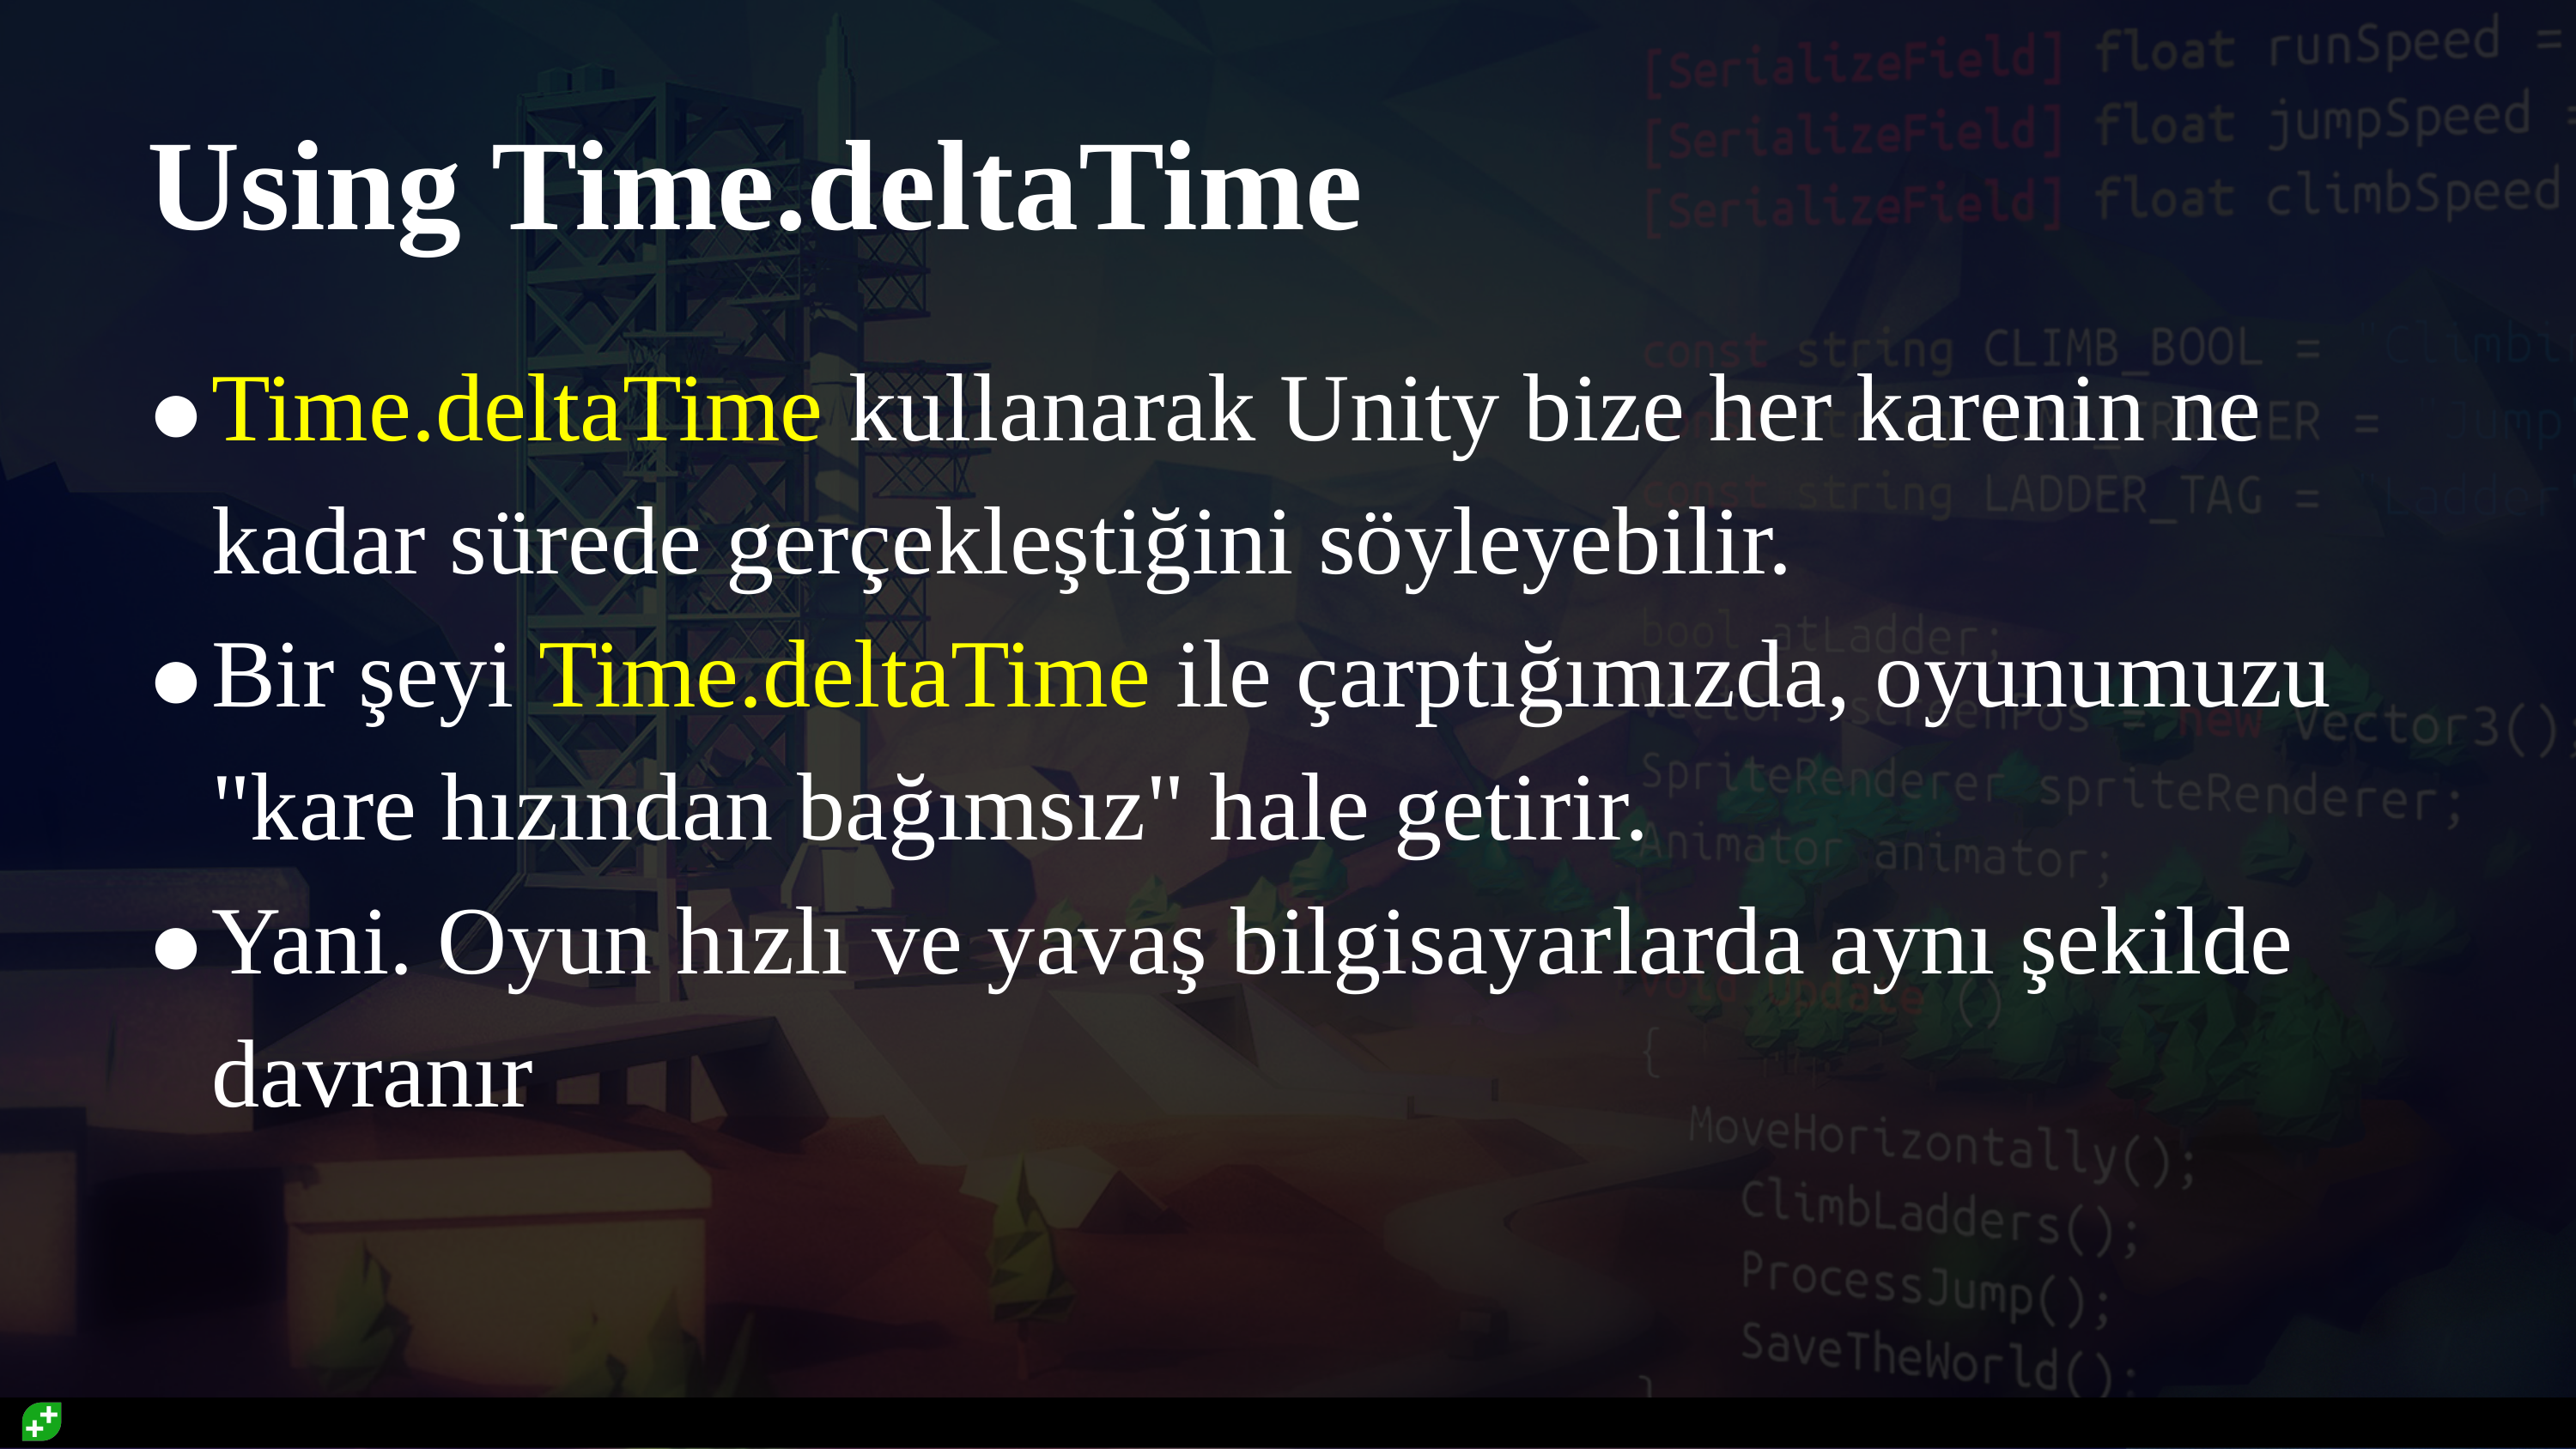

# Using Time.deltaTime
Time.deltaTime kullanarak Unity bize her karenin ne kadar sürede gerçekleştiğini söyleyebilir.
Bir şeyi Time.deltaTime ile çarptığımızda, oyunumuzu "kare hızından bağımsız" hale getirir.
Yani. Oyun hızlı ve yavaş bilgisayarlarda aynı şekilde davranır